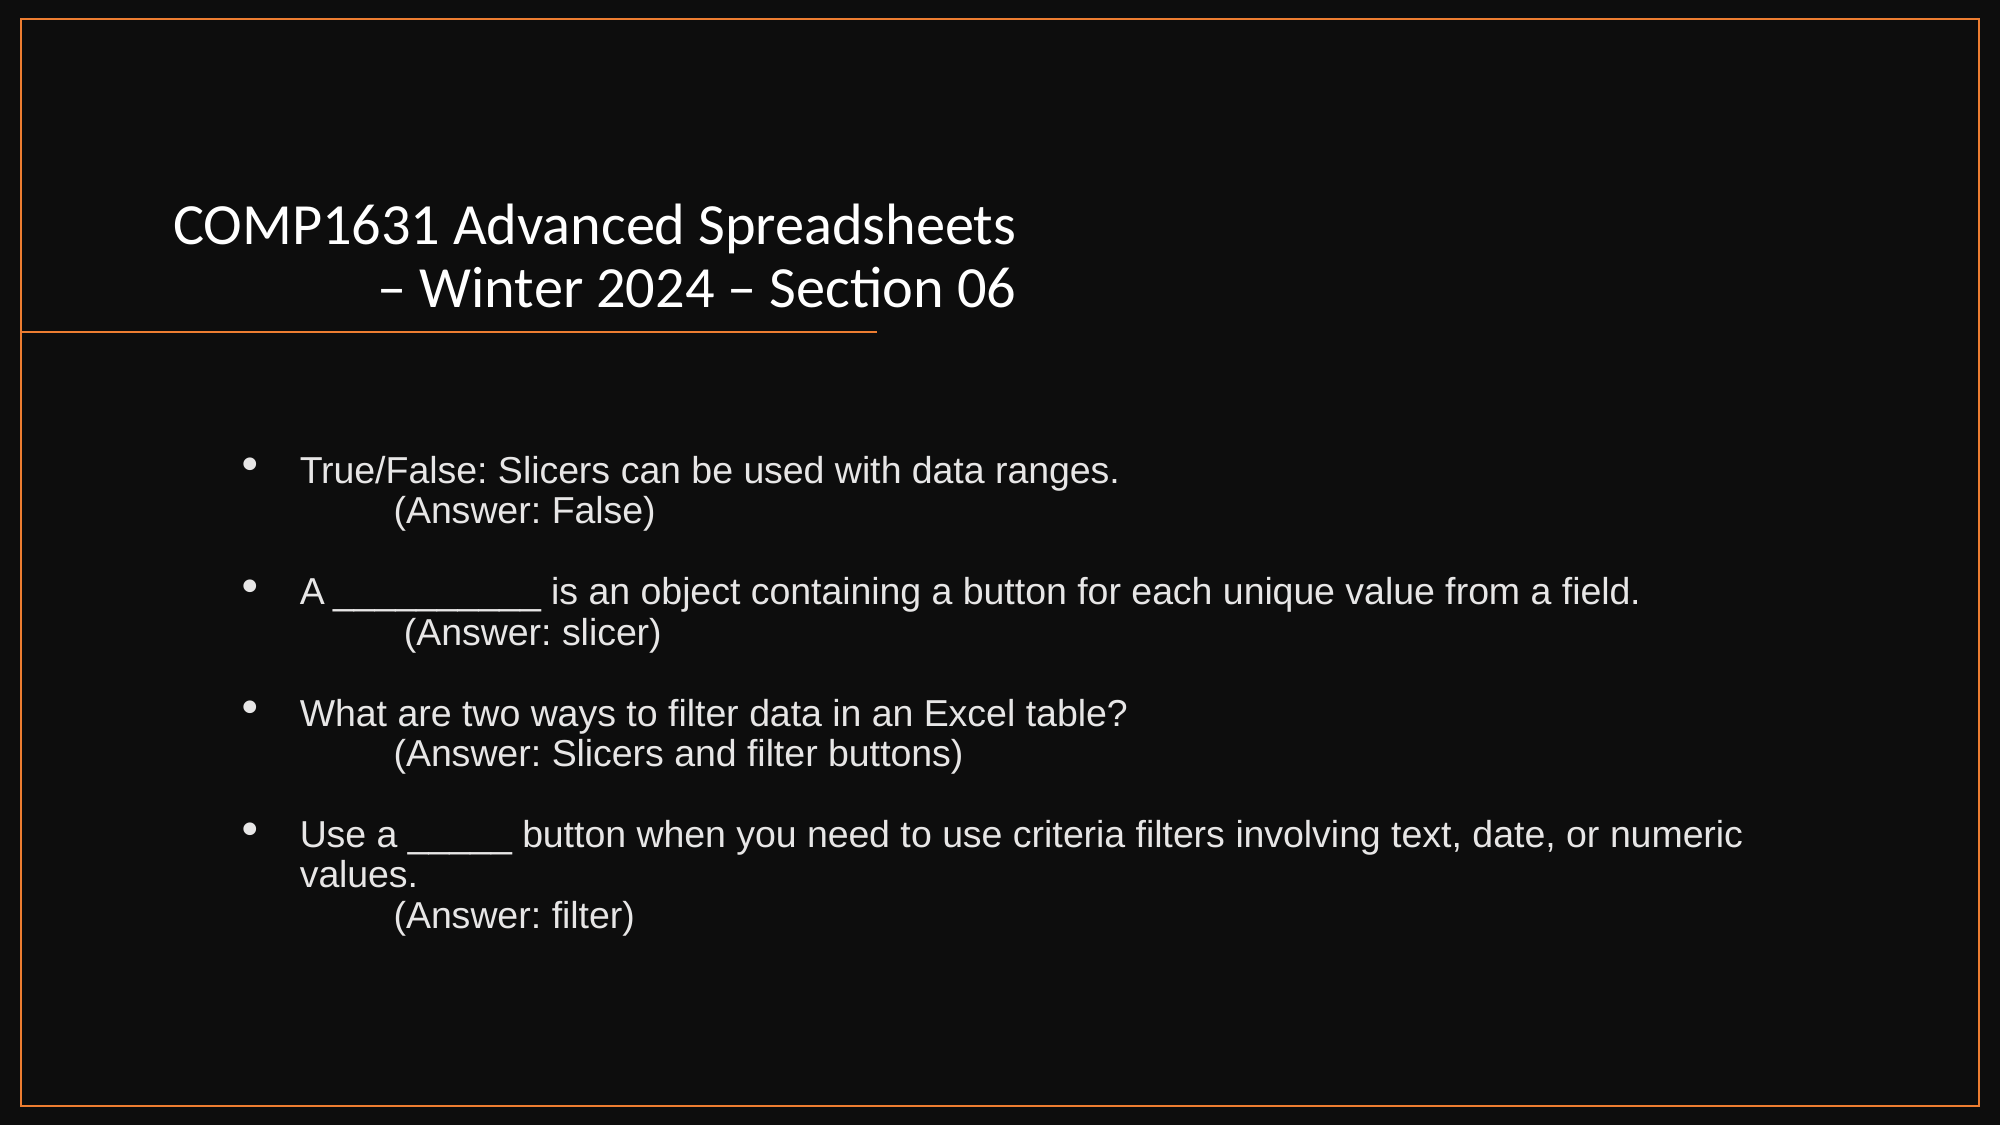

# COMP1631 Advanced Spreadsheets – Winter 2024 – Section 06

True/False: Slicers can be used with data ranges.
	(Answer: False)

A __________ is an object containing a button for each unique value from a field.
	 (Answer: slicer)

What are two ways to filter data in an Excel table?
	(Answer: Slicers and filter buttons)

Use a _____ button when you need to use criteria filters involving text, date, or numeric values.
	(Answer: filter)